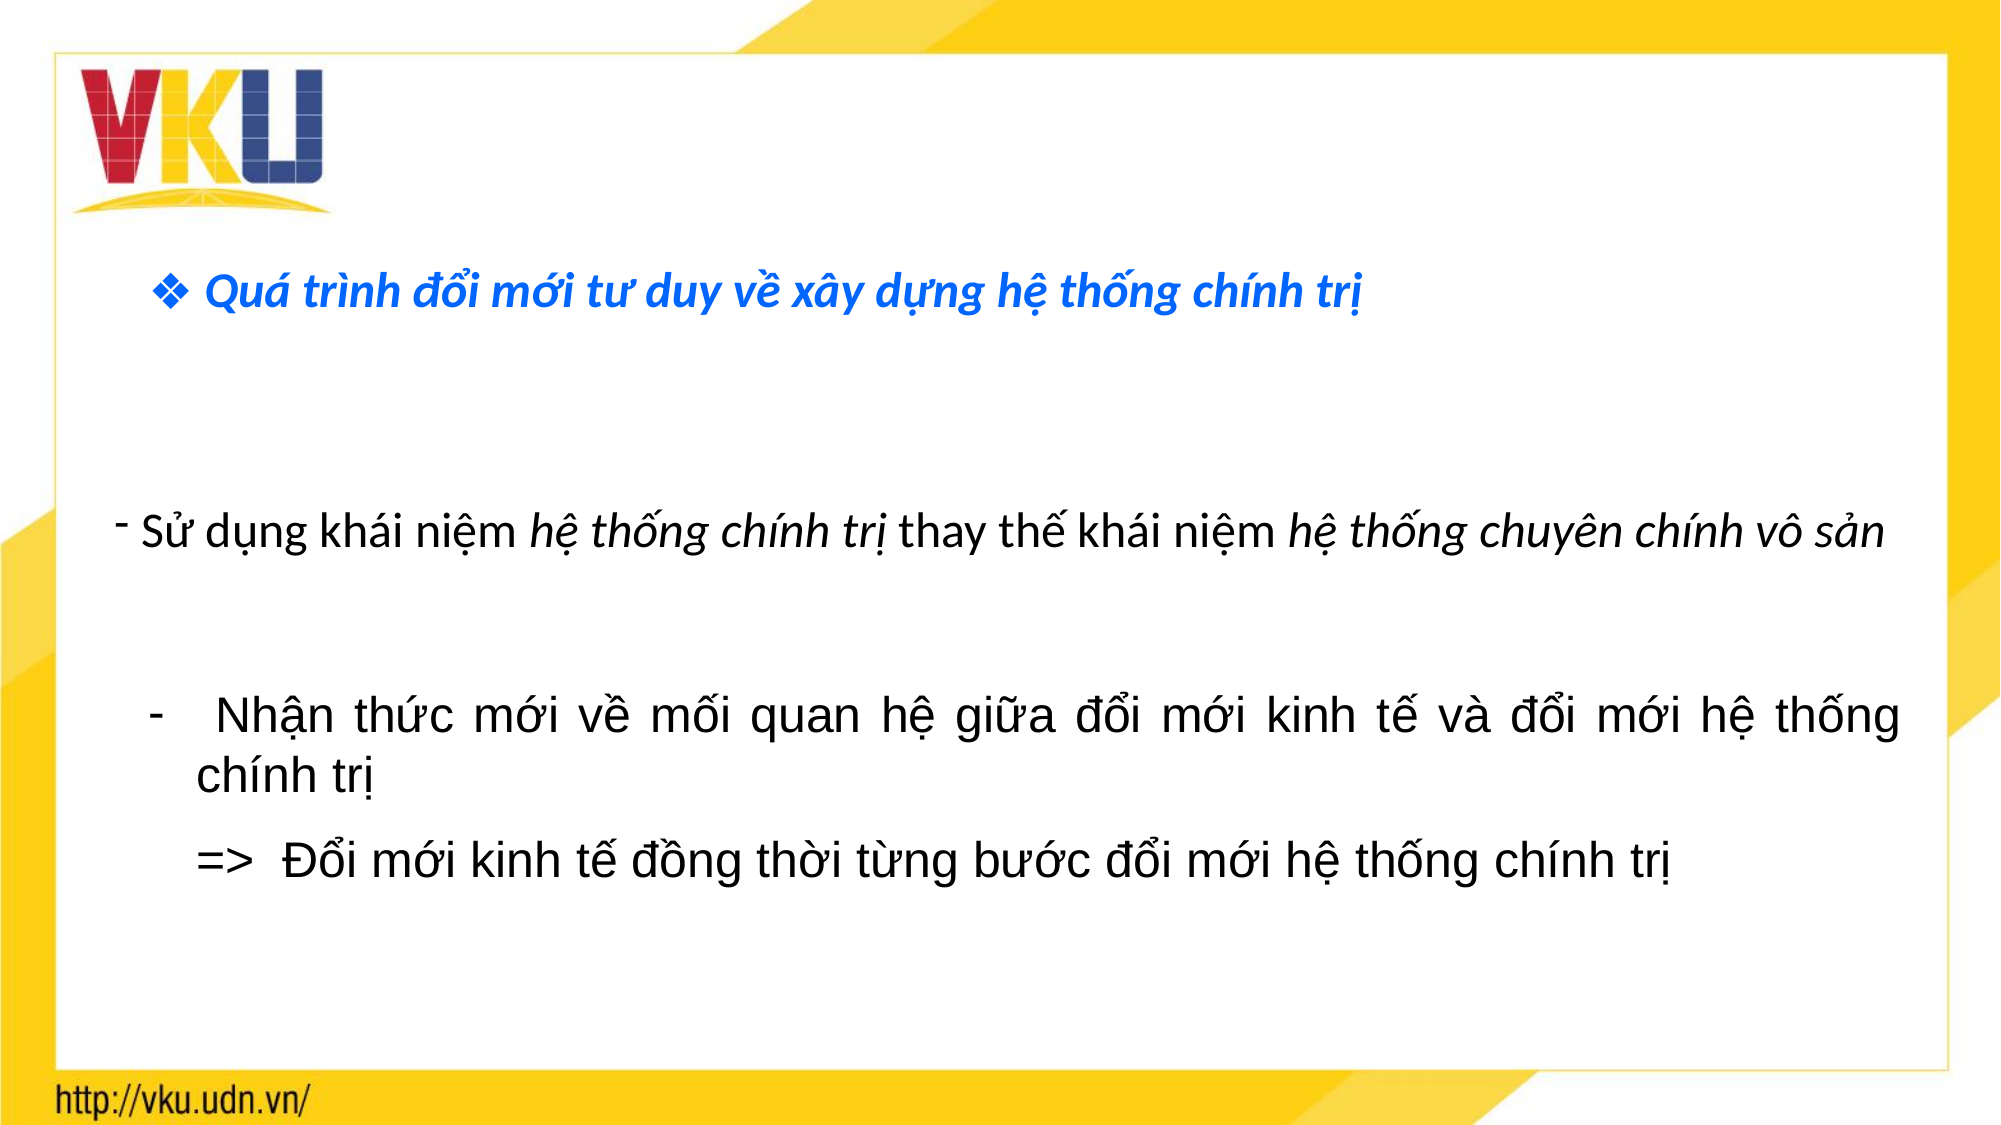

Quá trình đổi mới tư duy về xây dựng hệ thống chính trị
 Sử dụng khái niệm hệ thống chính trị thay thế khái niệm hệ thống chuyên chính vô sản
 Nhận thức mới về mối quan hệ giữa đổi mới kinh tế và đổi mới hệ thống chính trị
=>  Đổi mới kinh tế đồng thời từng bước đổi mới hệ thống chính trị